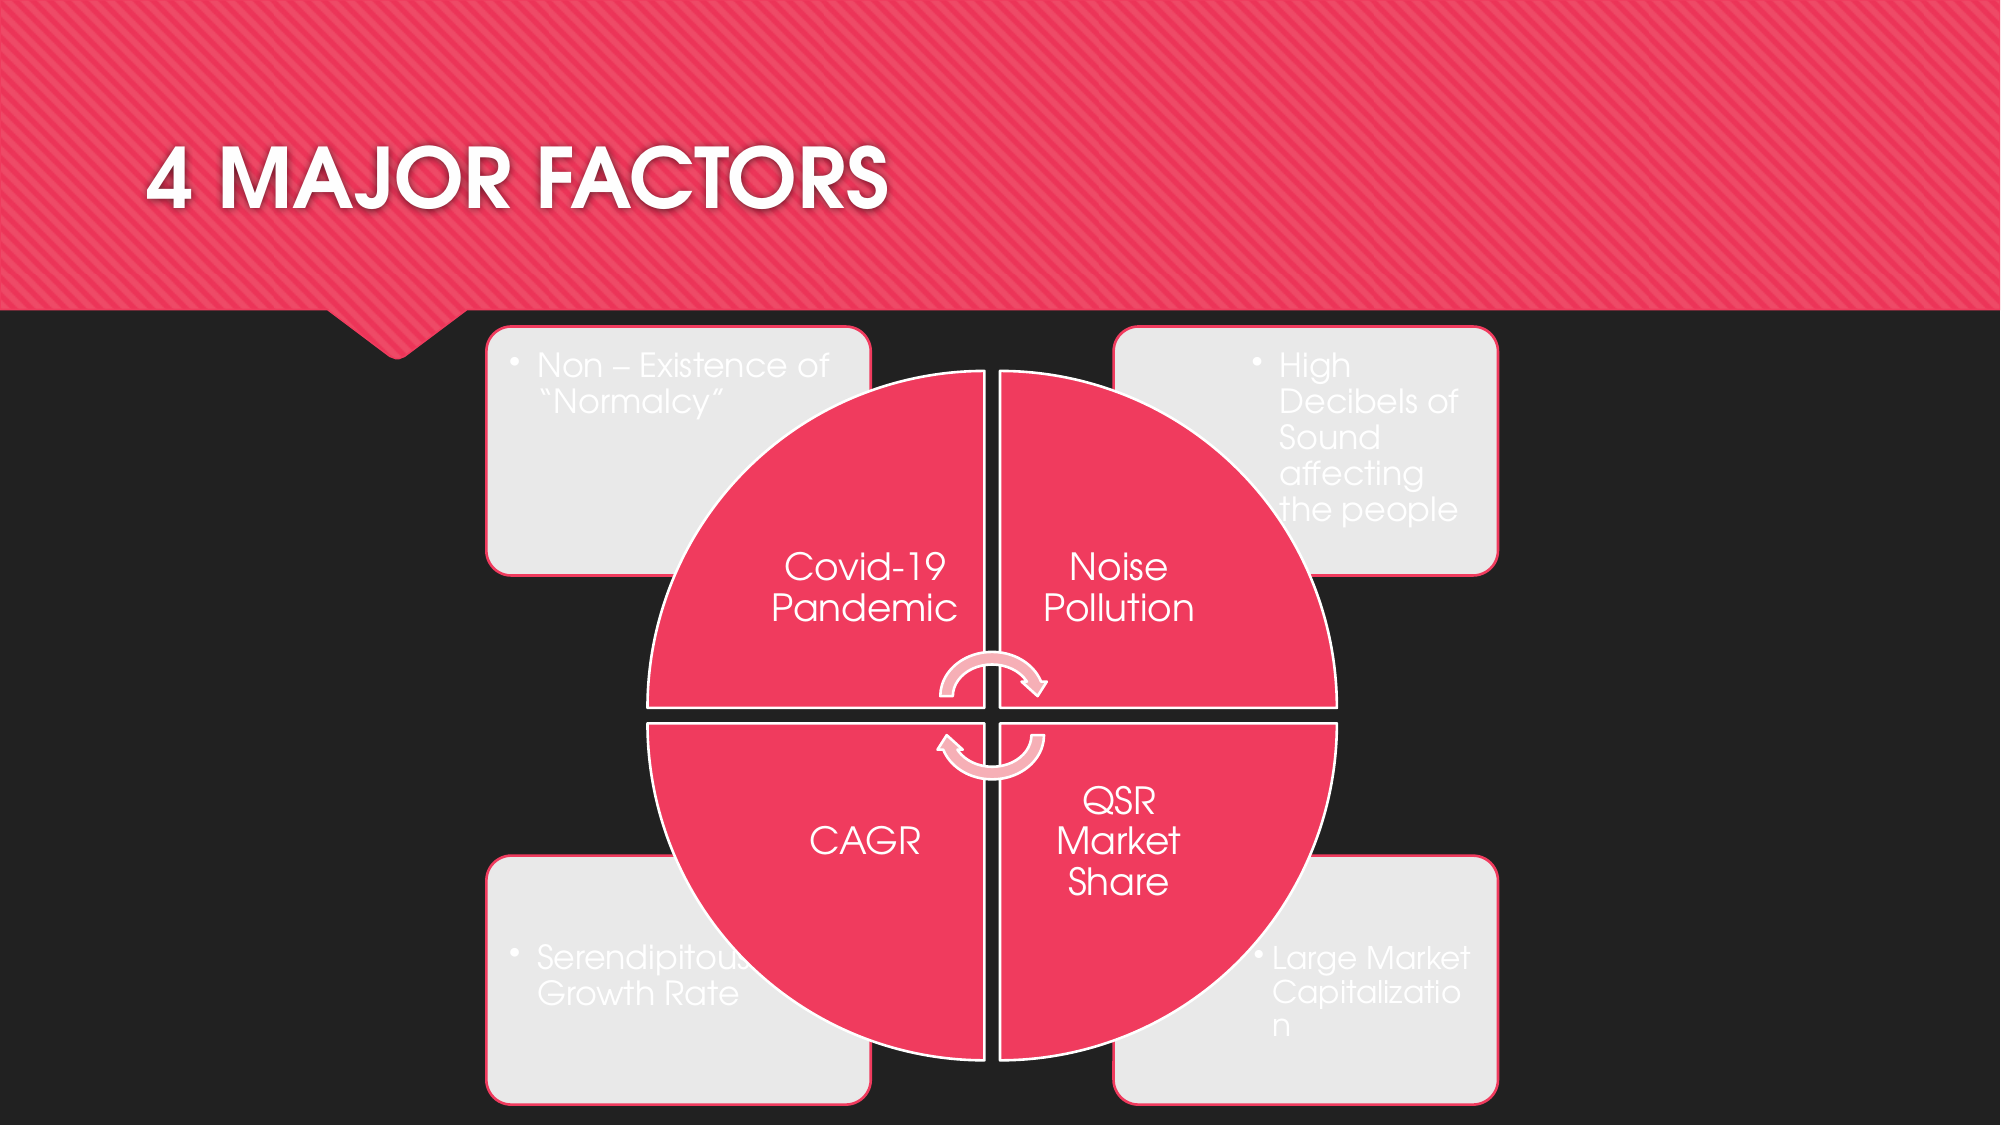

# 4 MAJOR FACTORS
Large Market Capitalization
Serendipitous Growth Rate
High Decibels of Sound affecting the people
Non – Existence of “Normalcy”
Covid-19 Pandemic
Noise Pollution
QSR Market Share
CAGR